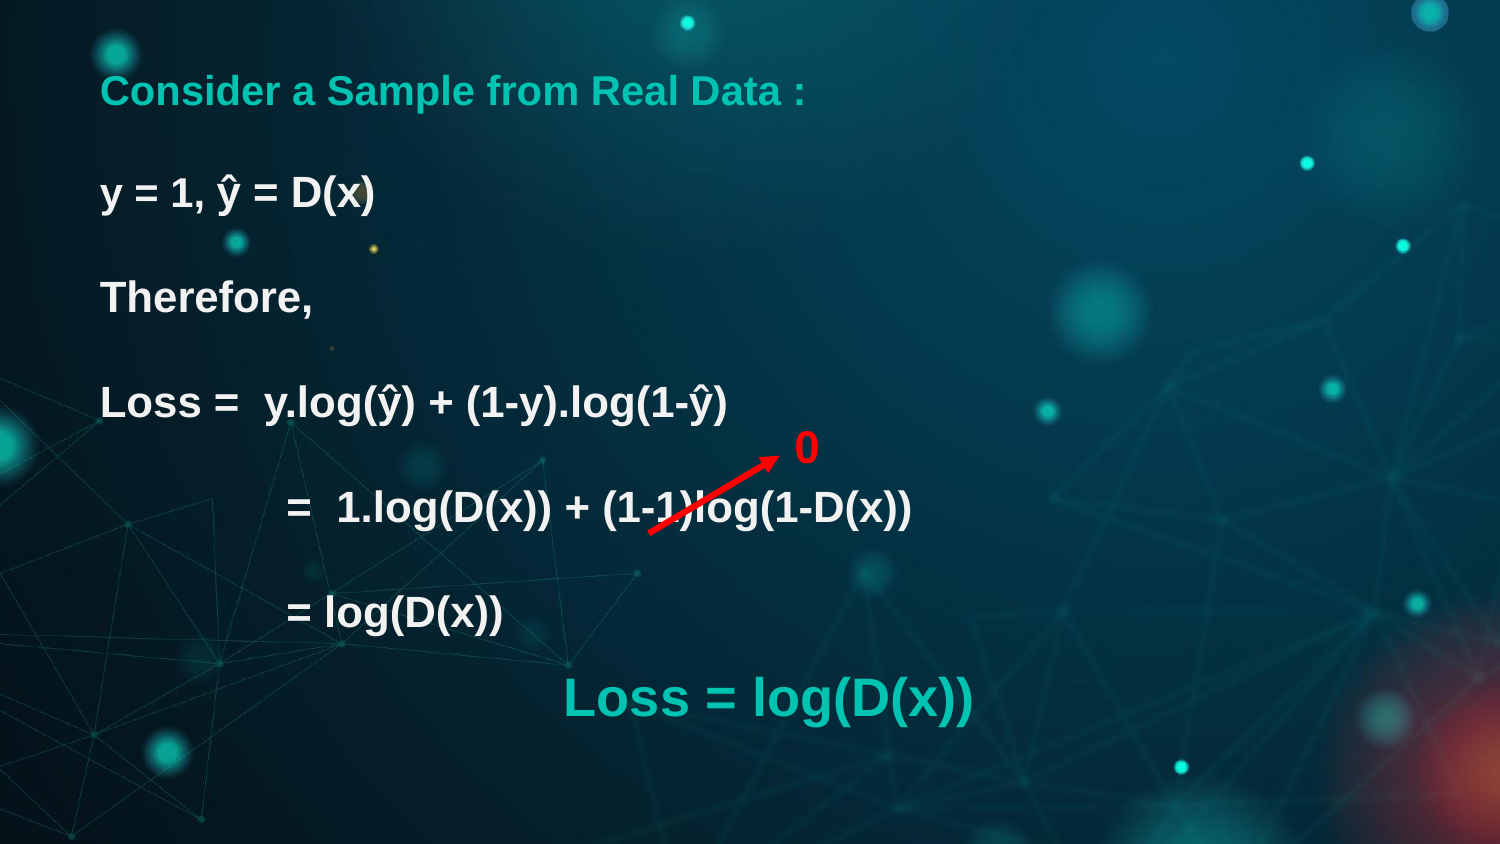

Consider a Sample from Real Data :

y = 1, ŷ = D(x)

Therefore,

Loss =  y.log(ŷ) + (1-y).log(1-ŷ)

	   =  1.log(D(x)) + (1-1)log(1-D(x))

	   = log(D(x))
0
Loss = log(D(x))